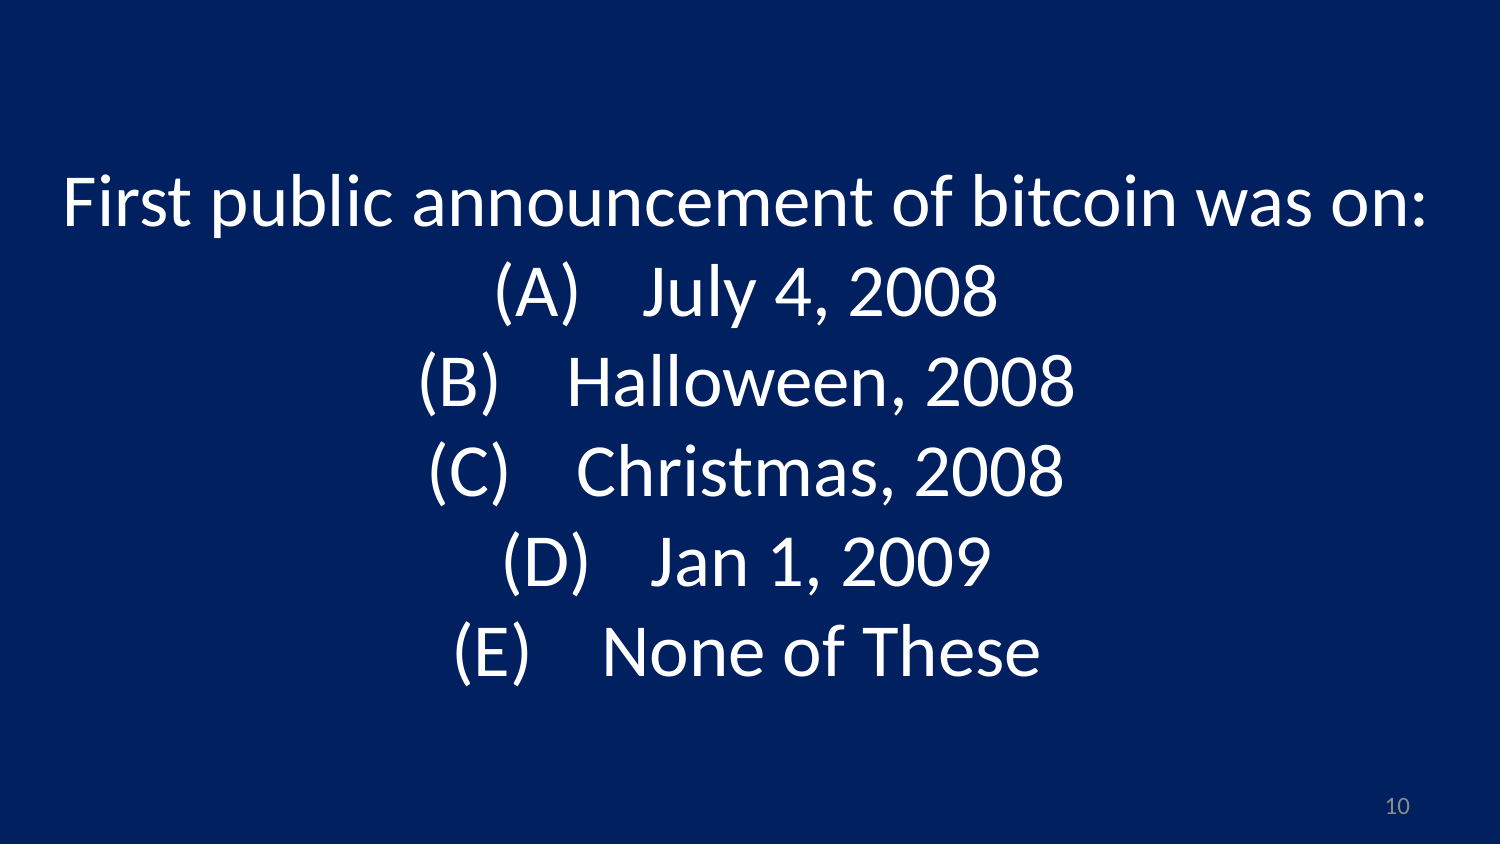

First public announcement of bitcoin was on:
July 4, 2008
Halloween, 2008
Christmas, 2008
Jan 1, 2009
None of These
10